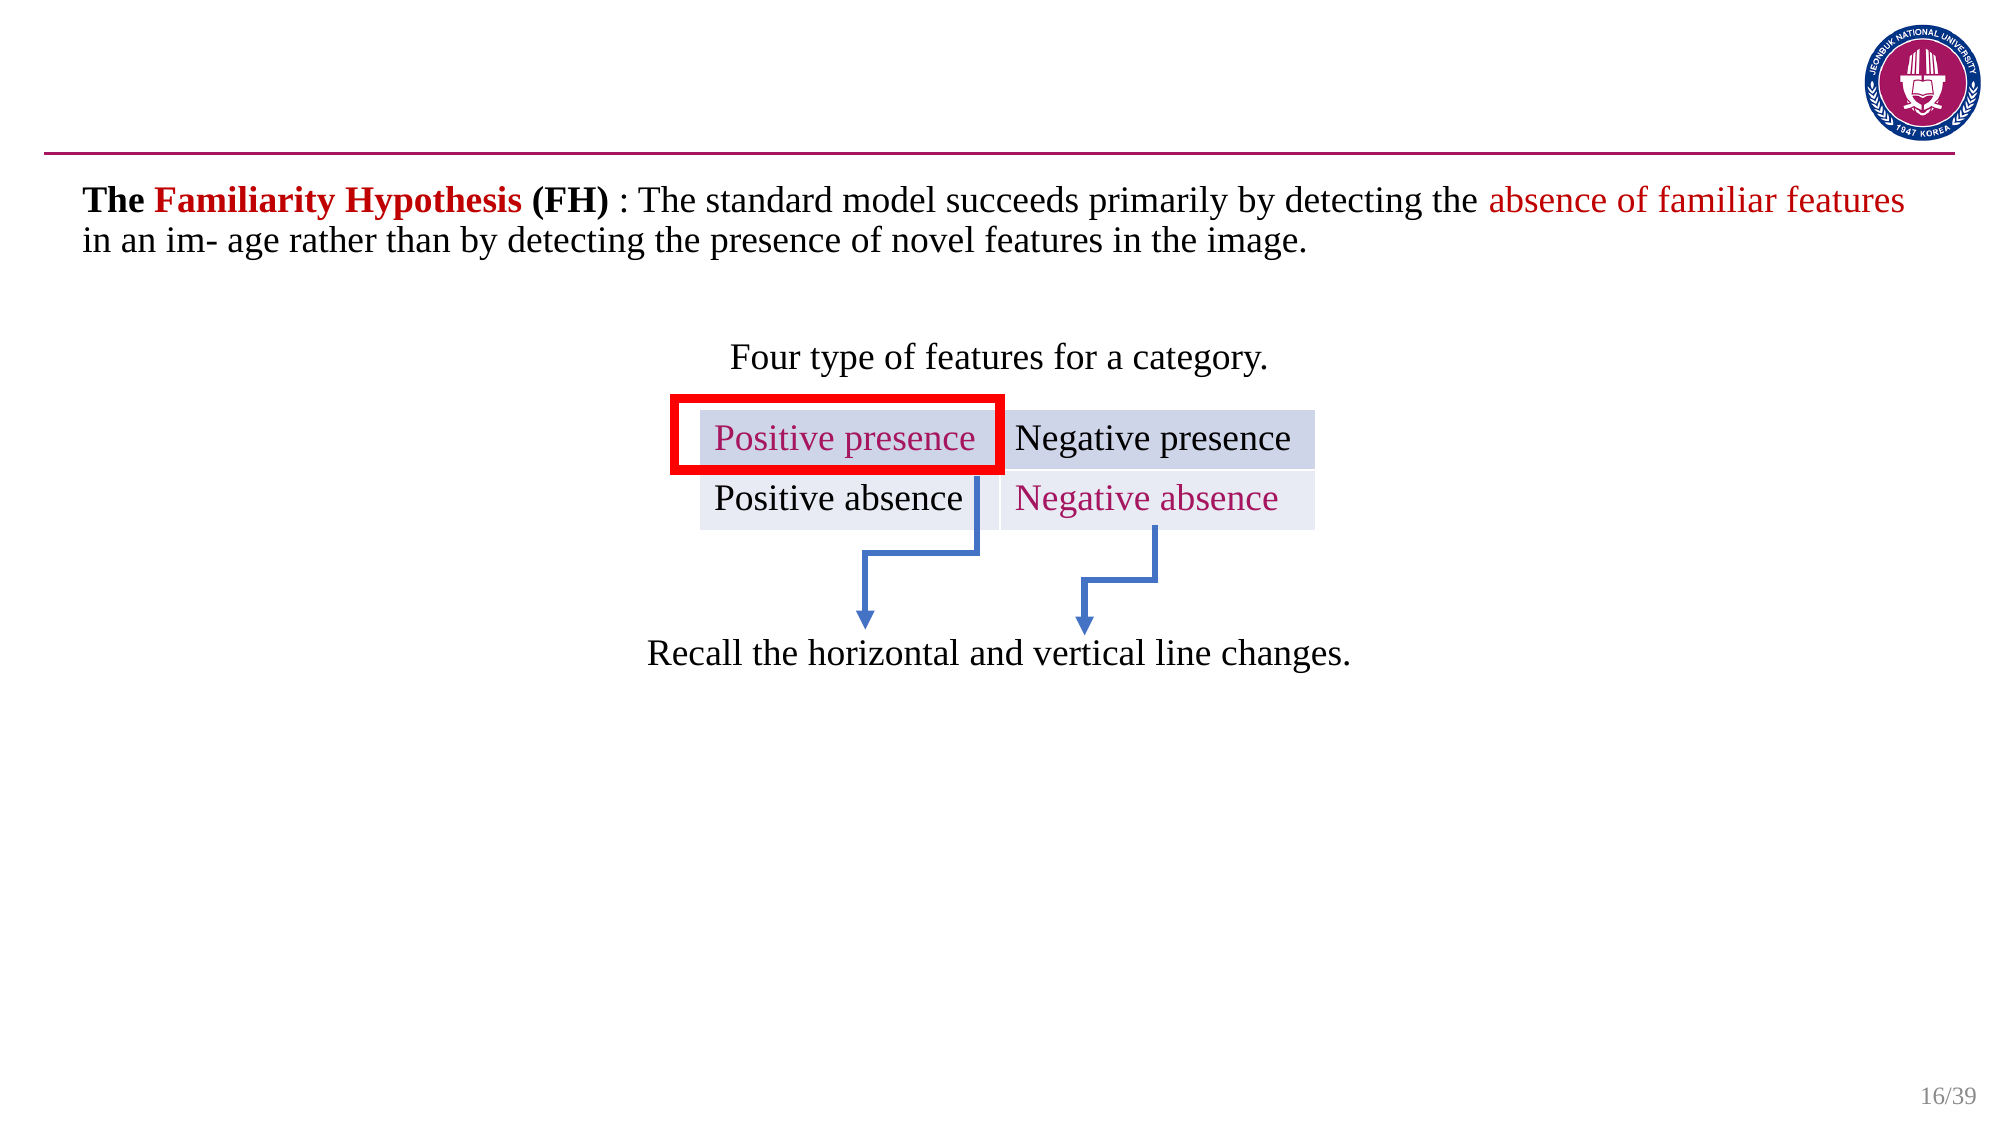

#
The Familiarity Hypothesis (FH) : The standard model succeeds primarily by detecting the absence of familiar features in an im- age rather than by detecting the presence of novel features in the image.
Four type of features for a category.

| Positive presence | Negative presence |
| --- | --- |
| Positive absence | Negative absence |
Recall the horizontal and vertical line changes.
16/39